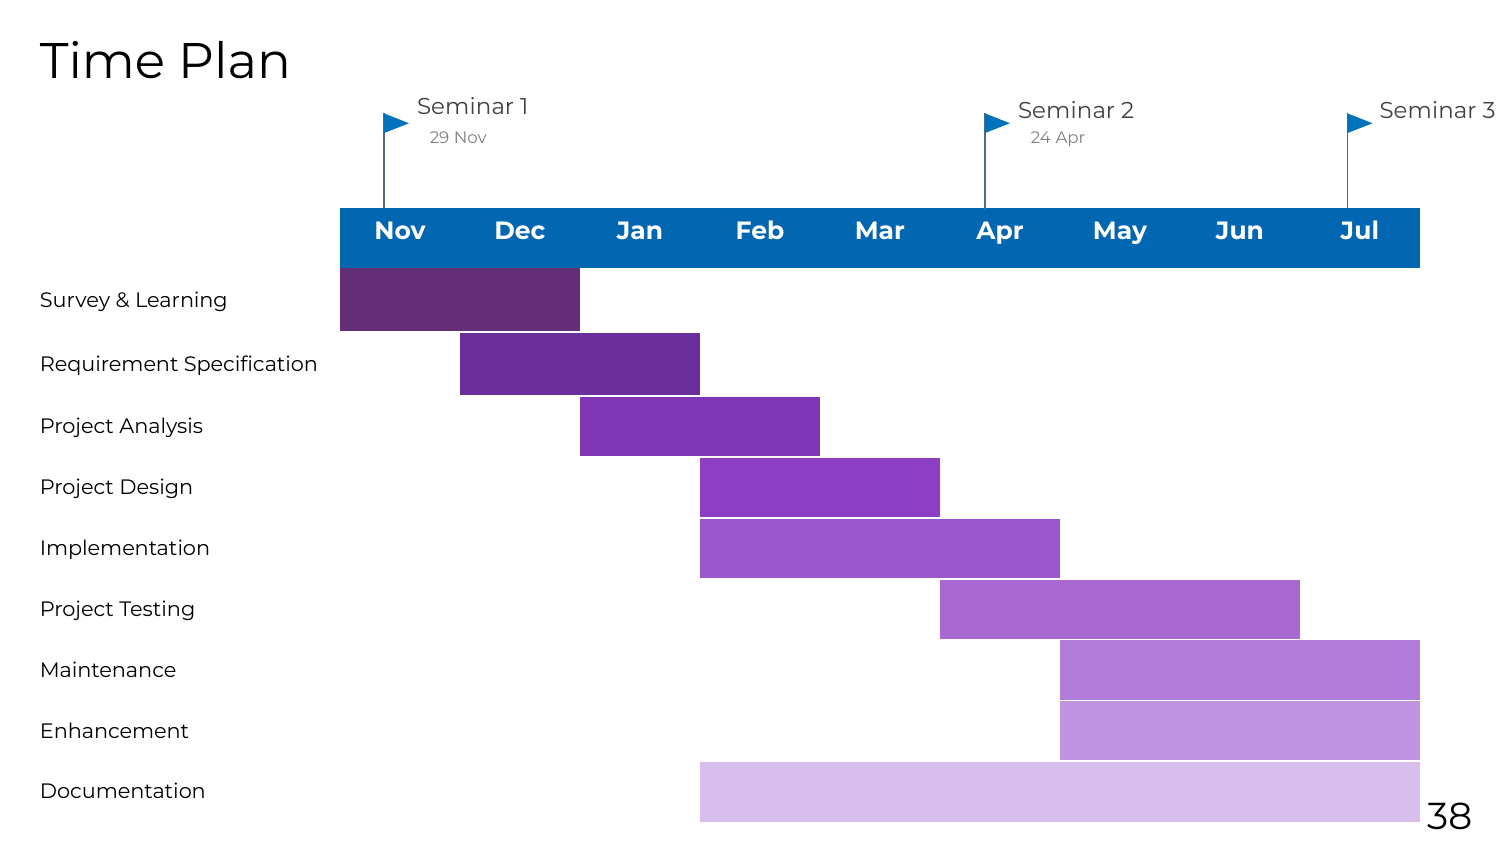

Time Plan
Seminar 1
Seminar 2
Seminar 3

29 Nov
24 Apr
|  | Nov | Dec | Jan | Feb | Mar | Apr | May | Jun | Jul |
| --- | --- | --- | --- | --- | --- | --- | --- | --- | --- |
| Survey & Learning |  |  |  |  |  |  |  |  |  |
| Requirement Specification |  |  |  |  |  |  |  |  |  |
| Project Analysis |  |  |  |  |  |  |  |  |  |
| Project Design |  |  |  |  |  |  |  |  |  |
| Implementation |  |  |  |  |  |  |  |  |  |
| Project Testing |  |  |  |  |  |  |  |  |  |
| Maintenance |  |  |  |  |  |  |  |  |  |
| Enhancement |  |  |  |  |  |  |  |  |  |
| Documentation |  |  |  |  |  |  |  |  |  |
38